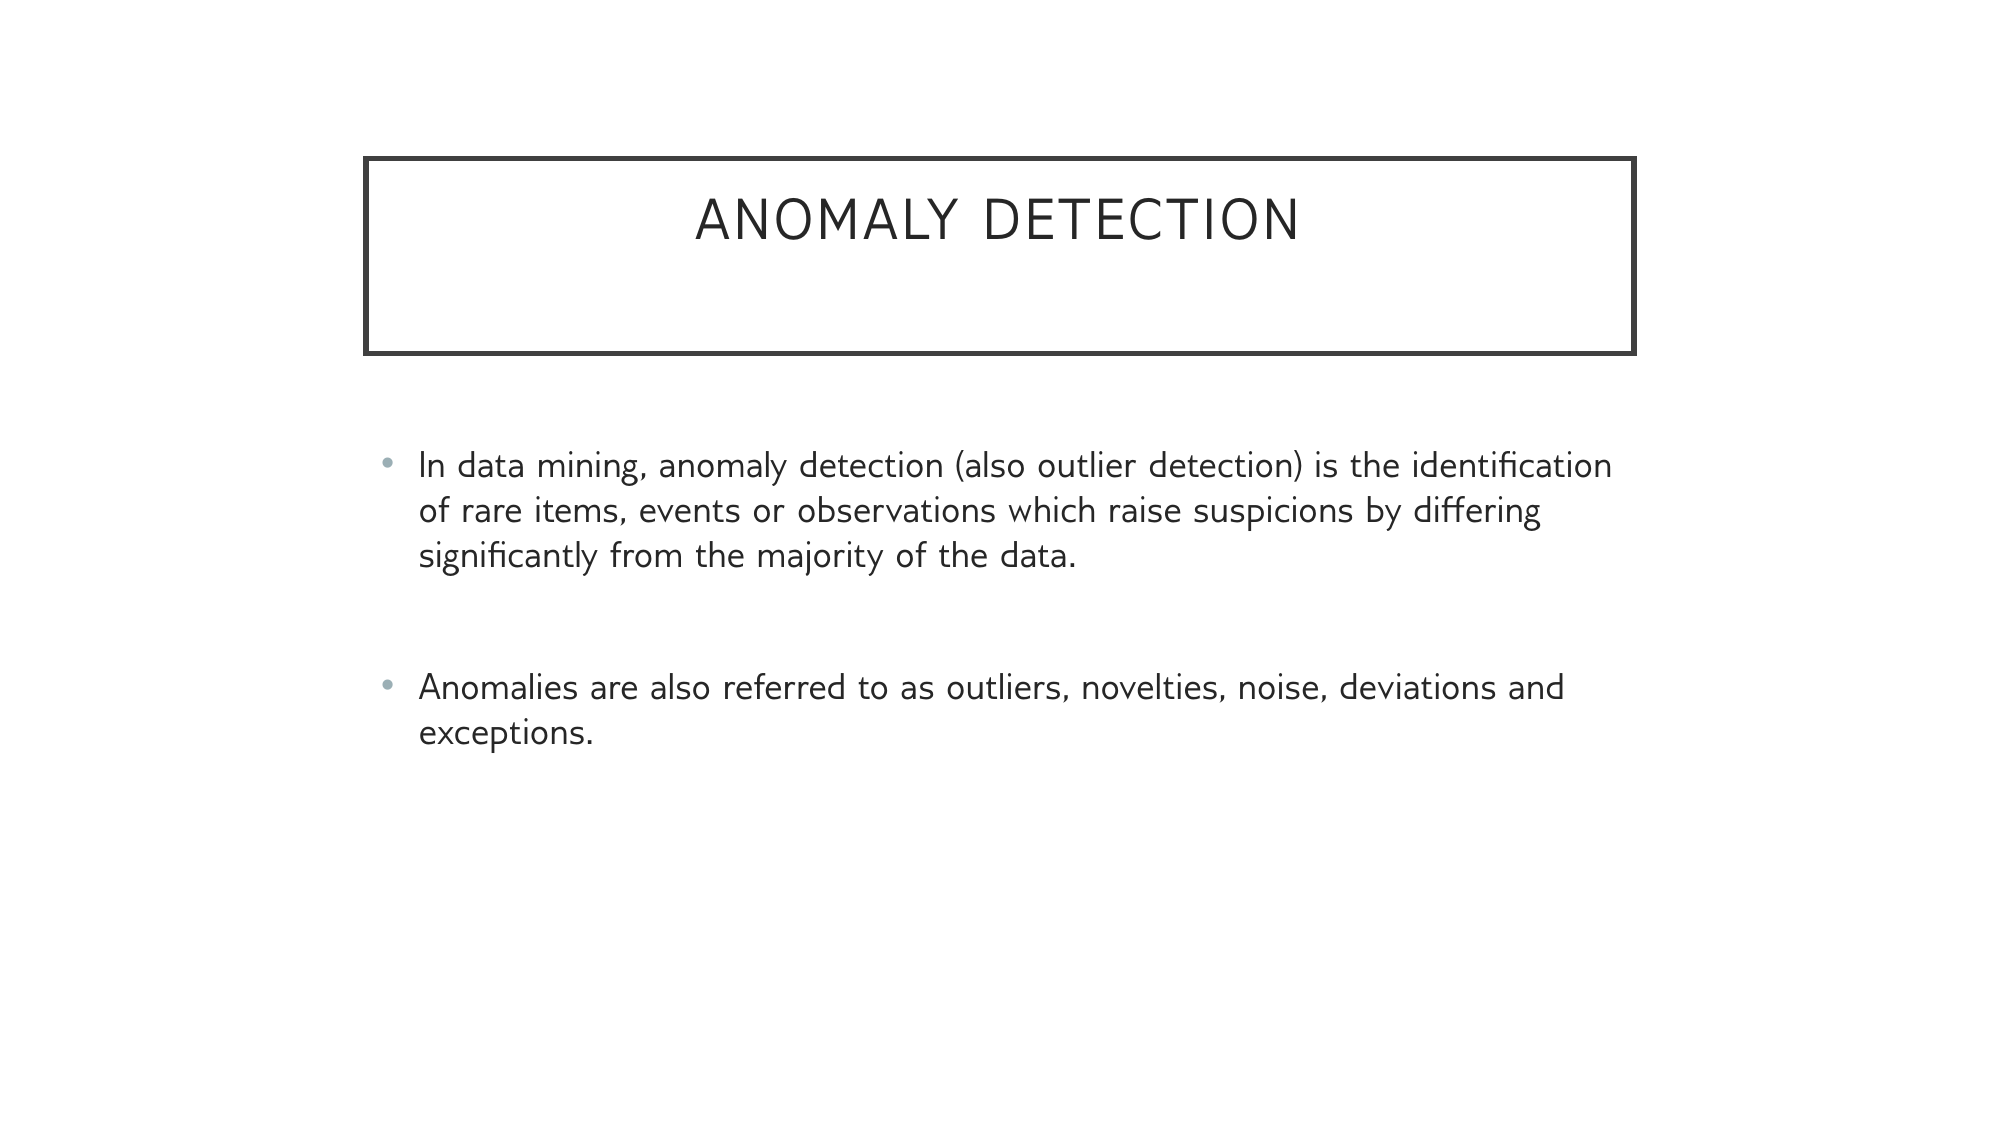

# Anomaly detection
In data mining, anomaly detection (also outlier detection) is the identification of rare items, events or observations which raise suspicions by differing significantly from the majority of the data.

Anomalies are also referred to as outliers, novelties, noise, deviations and exceptions.